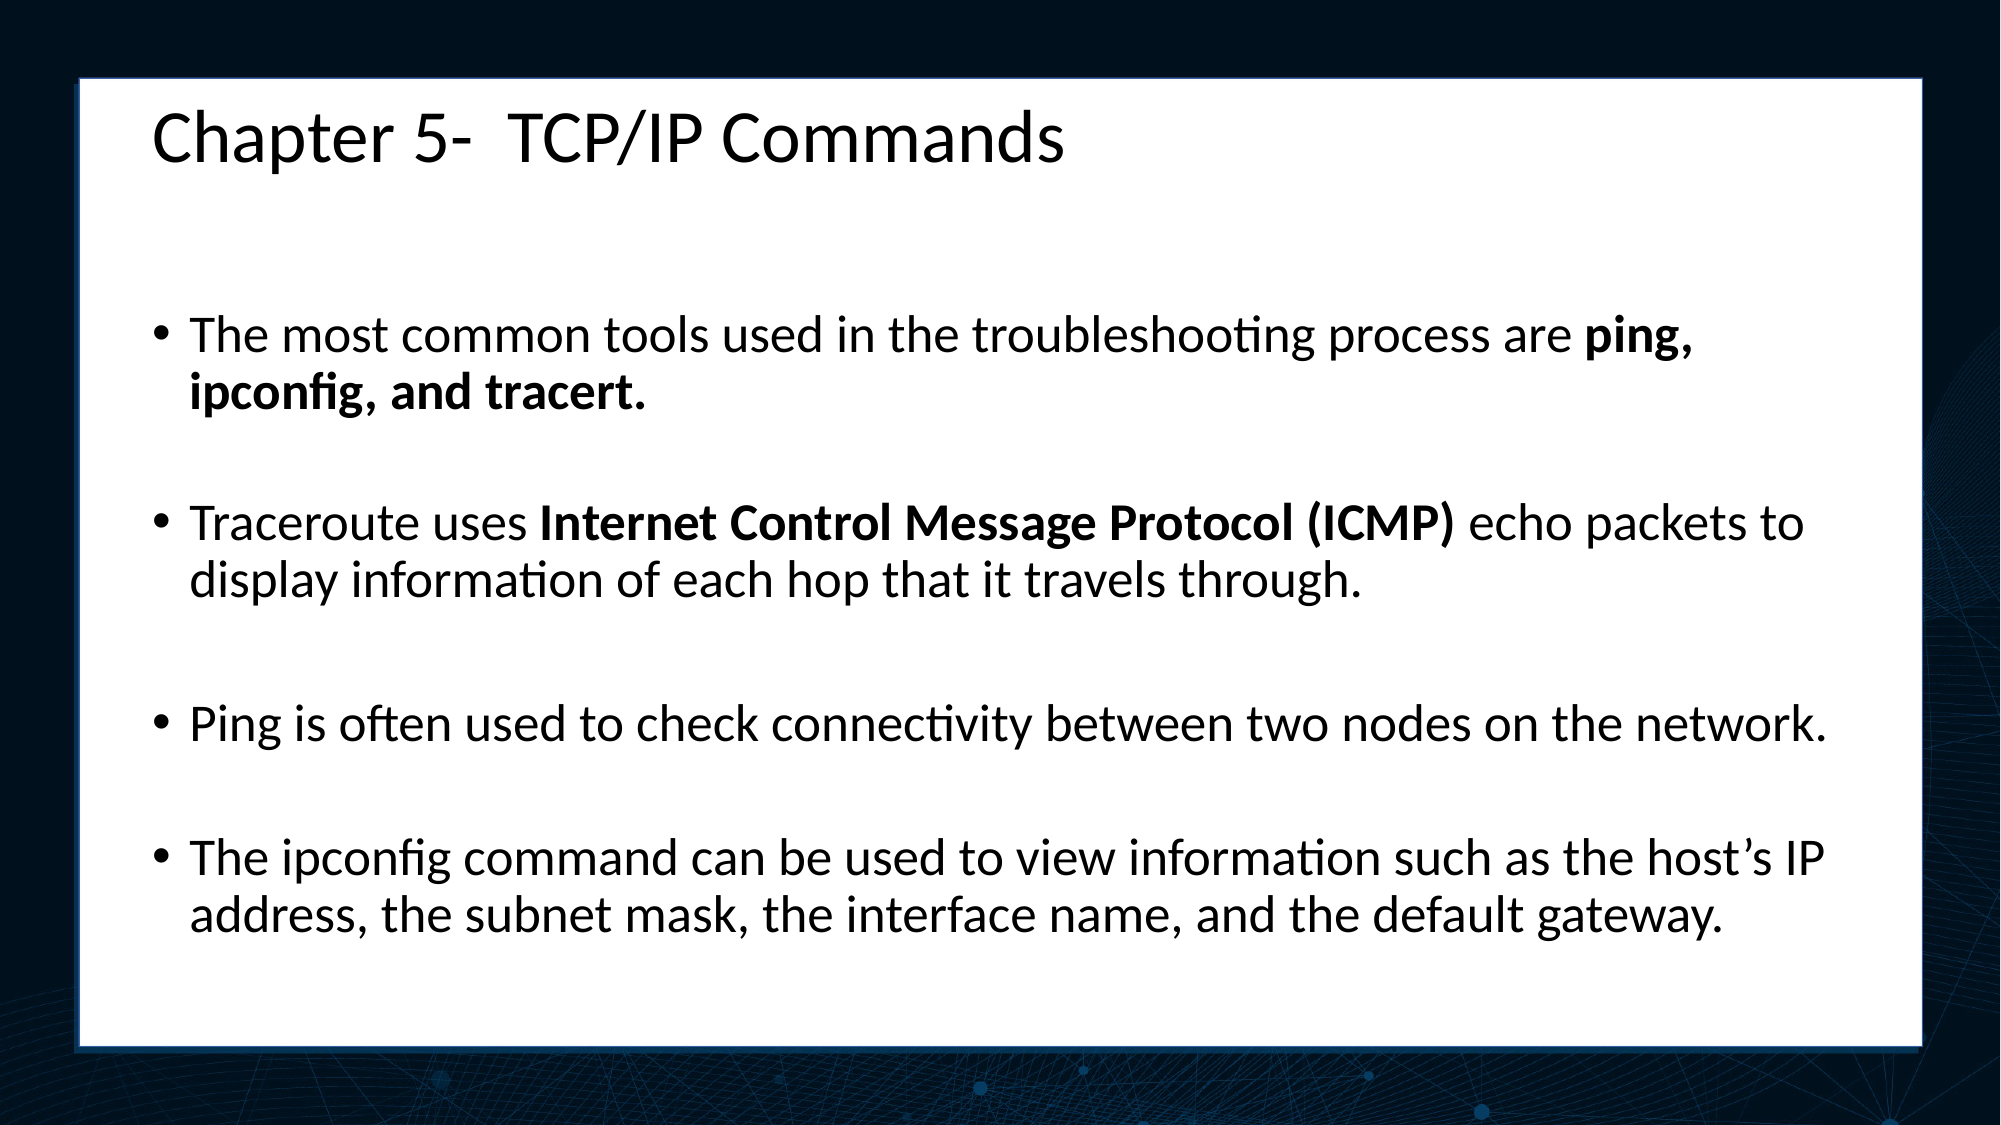

# Chapter 5-  TCP/IP Commands
The most common tools used in the troubleshooting process are ping, ipconfig, and tracert.
Traceroute uses Internet Control Message Protocol (ICMP) echo packets to display information of each hop that it travels through.

Ping is often used to check connectivity between two nodes on the network.
The ipconfig command can be used to view information such as the host’s IP address, the subnet mask, the interface name, and the default gateway.